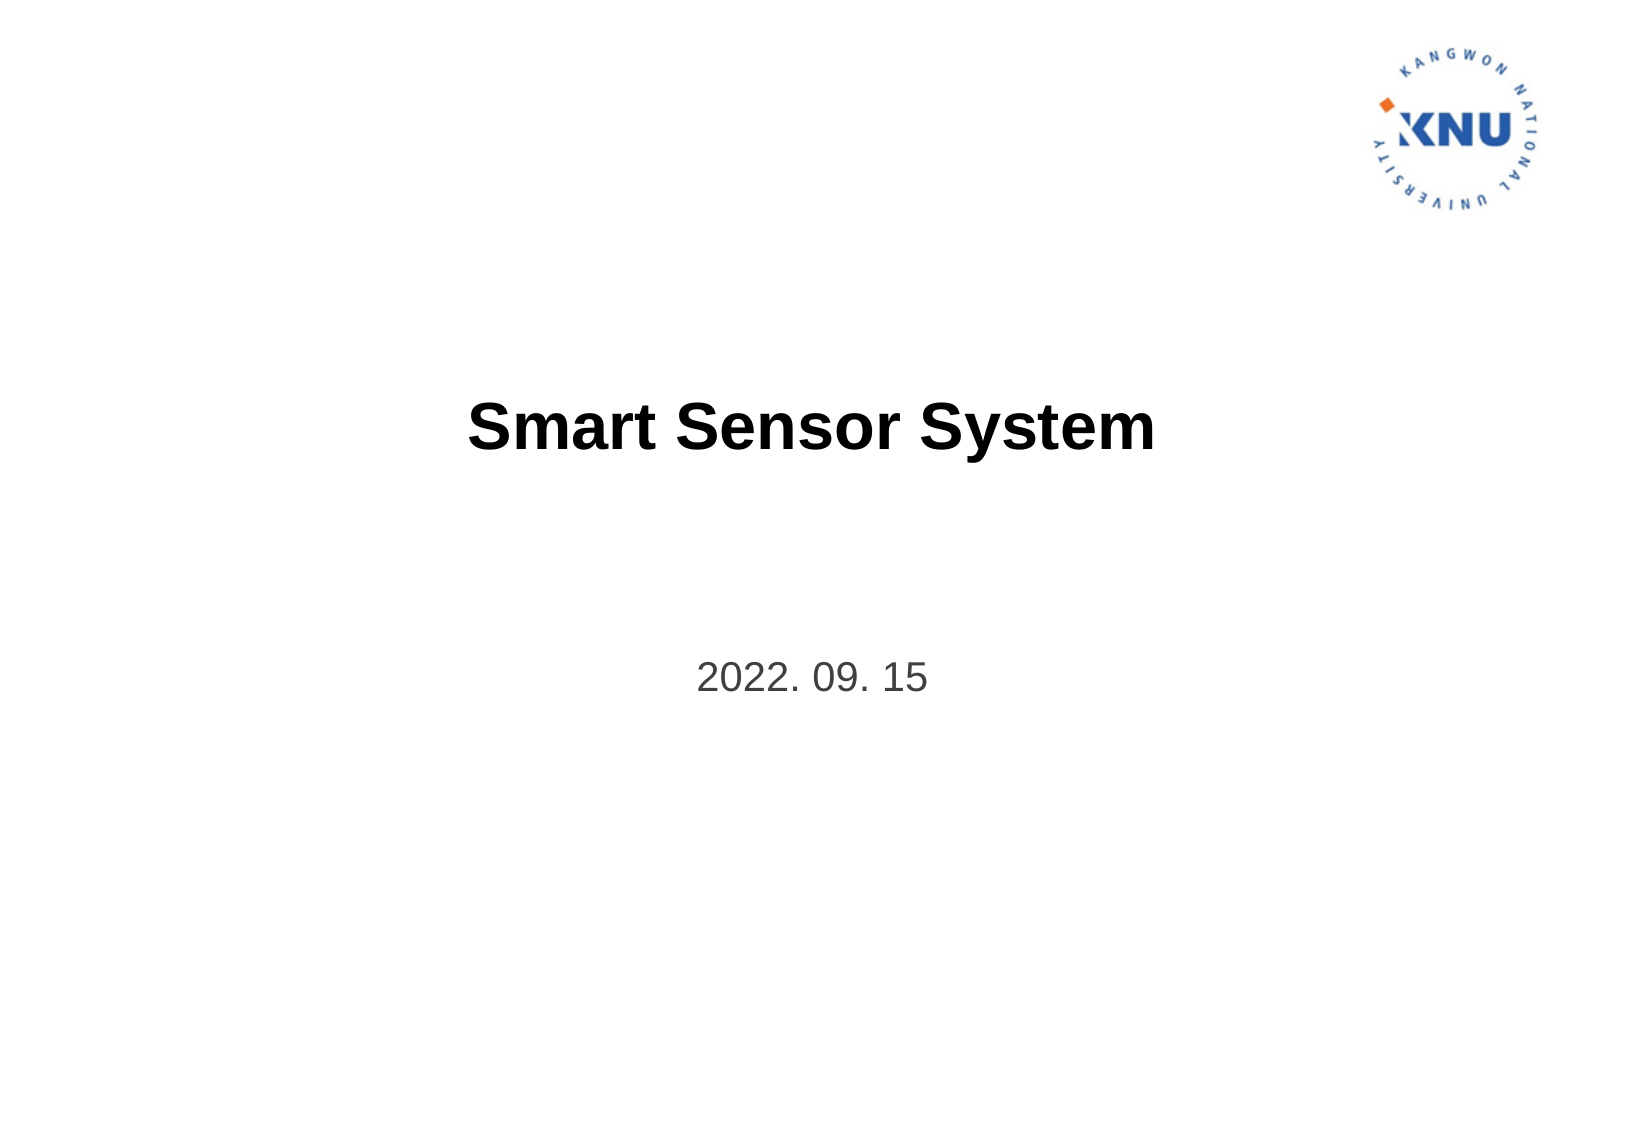

# Smart Sensor System
2022. 09. 15